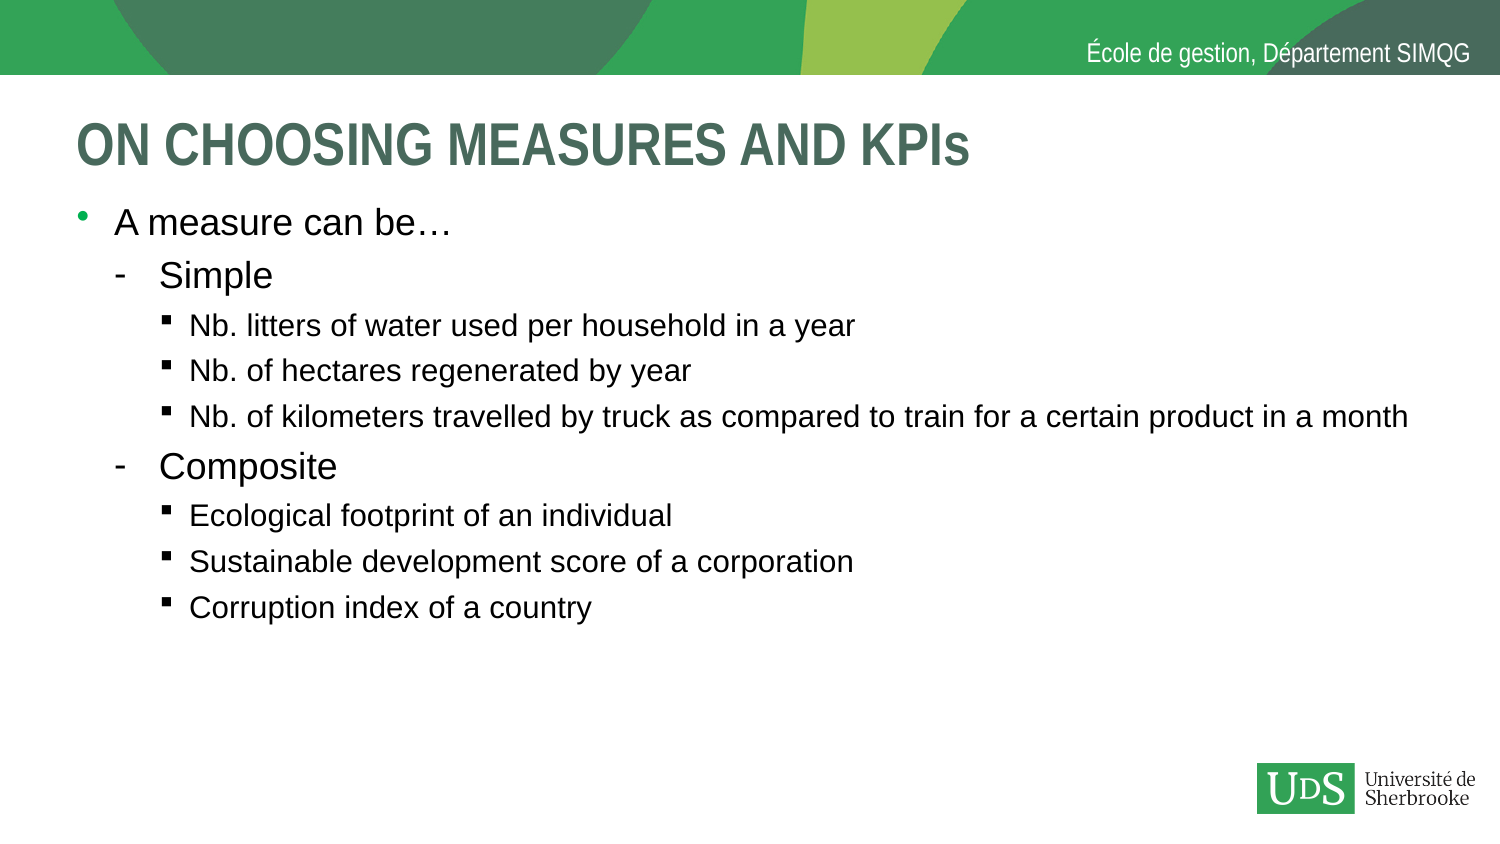

# On choosing measures and KPIs
A measure can be…
Simple
Nb. litters of water used per household in a year
Nb. of hectares regenerated by year
Nb. of kilometers travelled by truck as compared to train for a certain product in a month
Composite
Ecological footprint of an individual
Sustainable development score of a corporation
Corruption index of a country